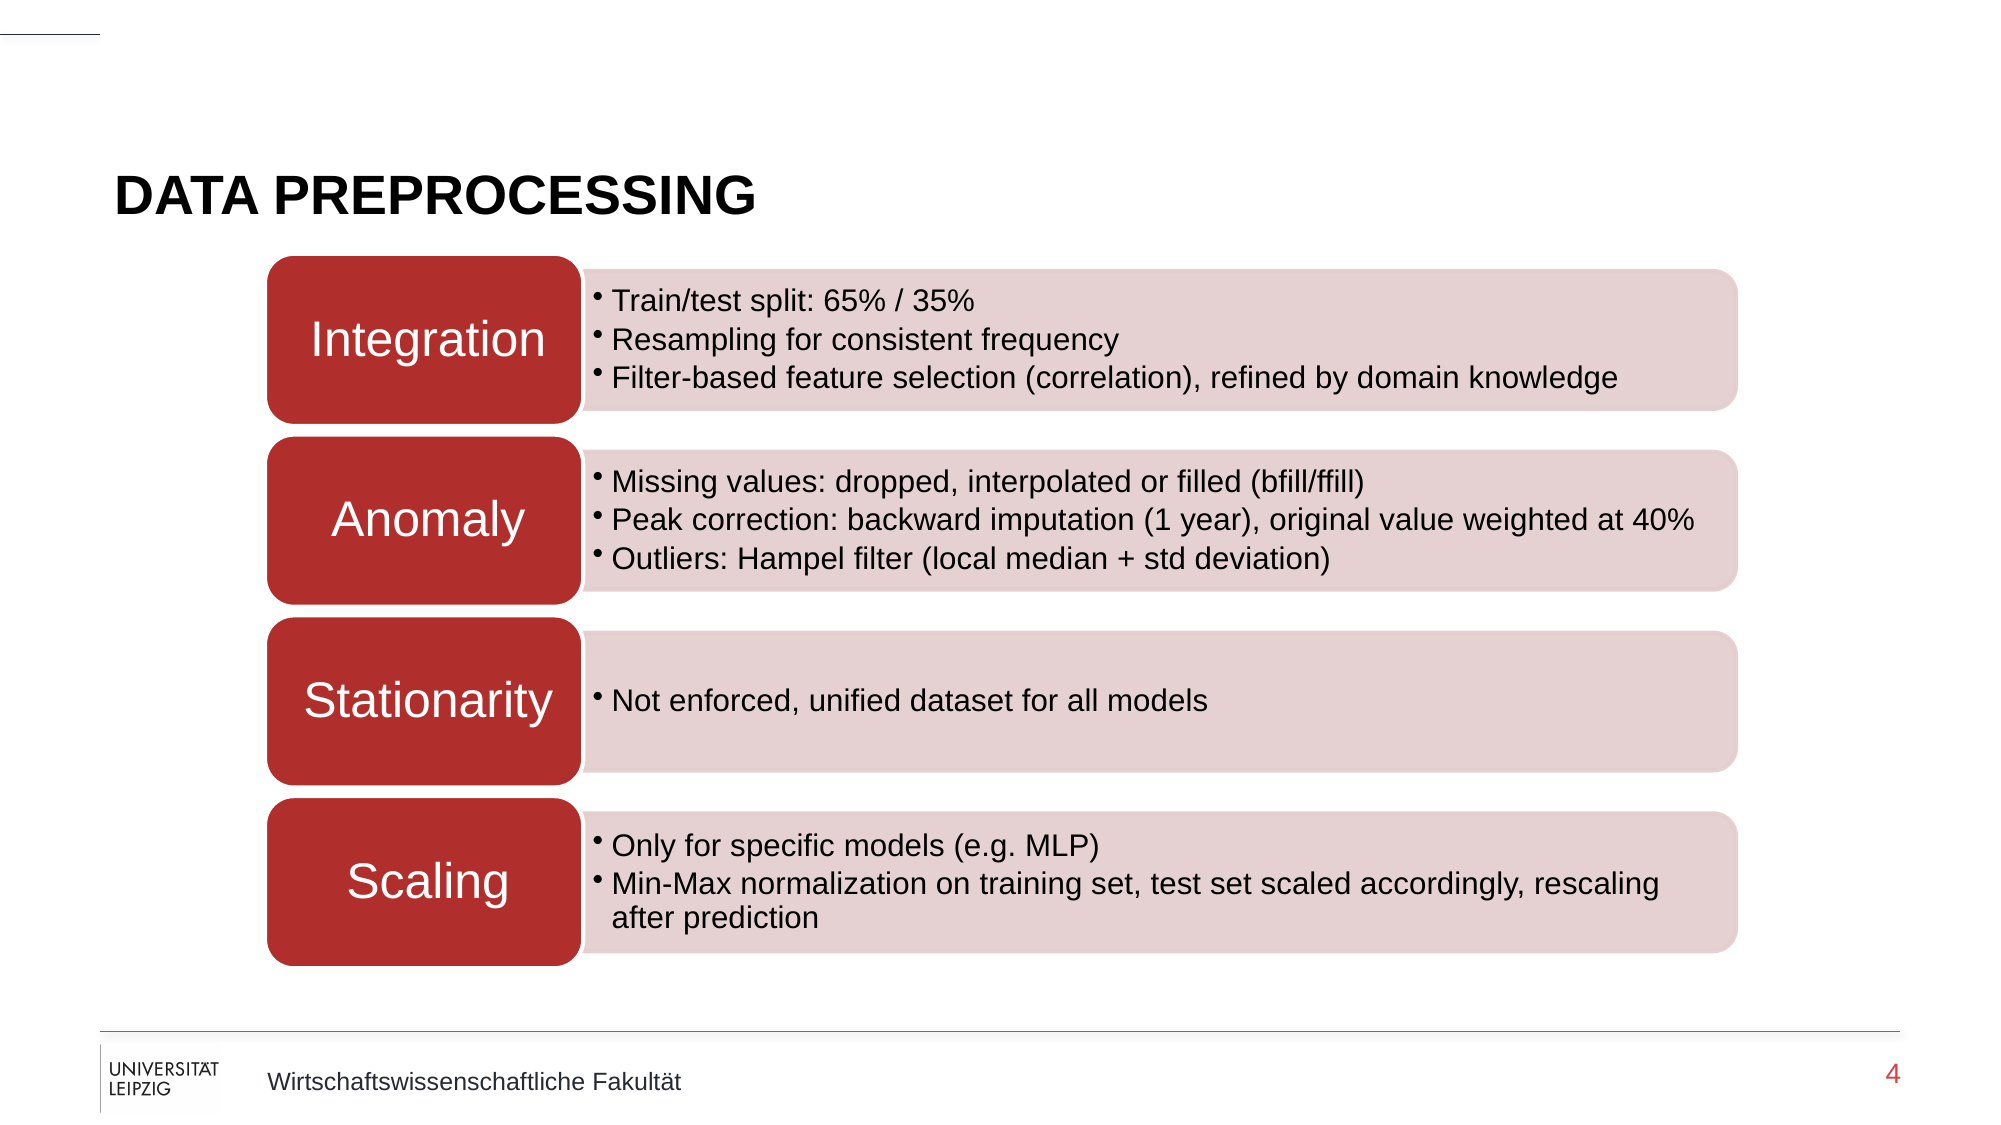

# Data preprocessing
Train/test split: 65% / 35%
Resampling for consistent frequency
Filter-based feature selection (correlation), refined by domain knowledge
Integration
Missing values: dropped, interpolated or filled (bfill/ffill)
Peak correction: backward imputation (1 year), original value weighted at 40%
Outliers: Hampel filter (local median + std deviation)
Anomaly
Not enforced, unified dataset for all models
Stationarity
Only for specific models (e.g. MLP)
Min-Max normalization on training set, test set scaled accordingly, rescaling after prediction
Scaling
4